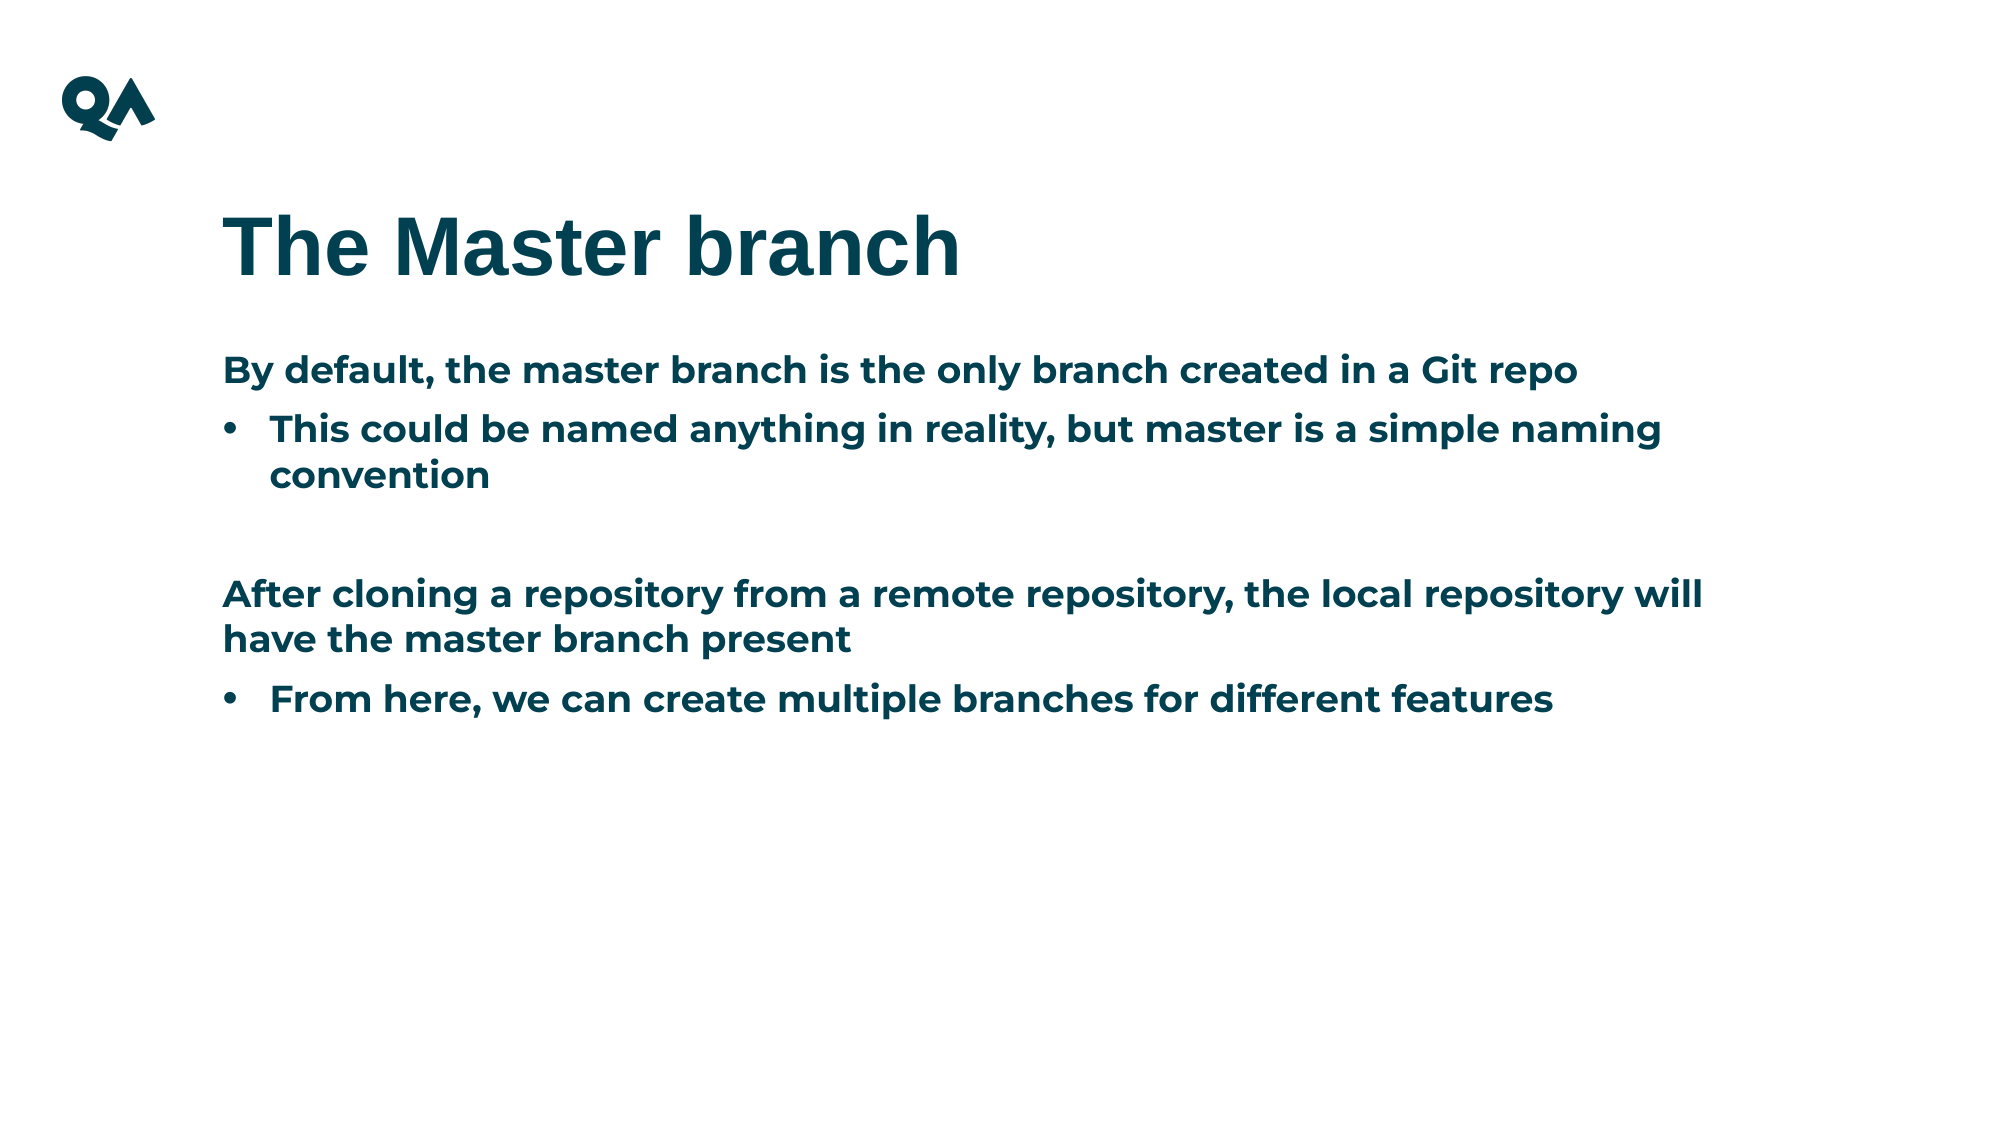

The Master branch
By default, the master branch is the only branch created in a Git repo
This could be named anything in reality, but master is a simple naming convention

After cloning a repository from a remote repository, the local repository will have the master branch present
From here, we can create multiple branches for different features